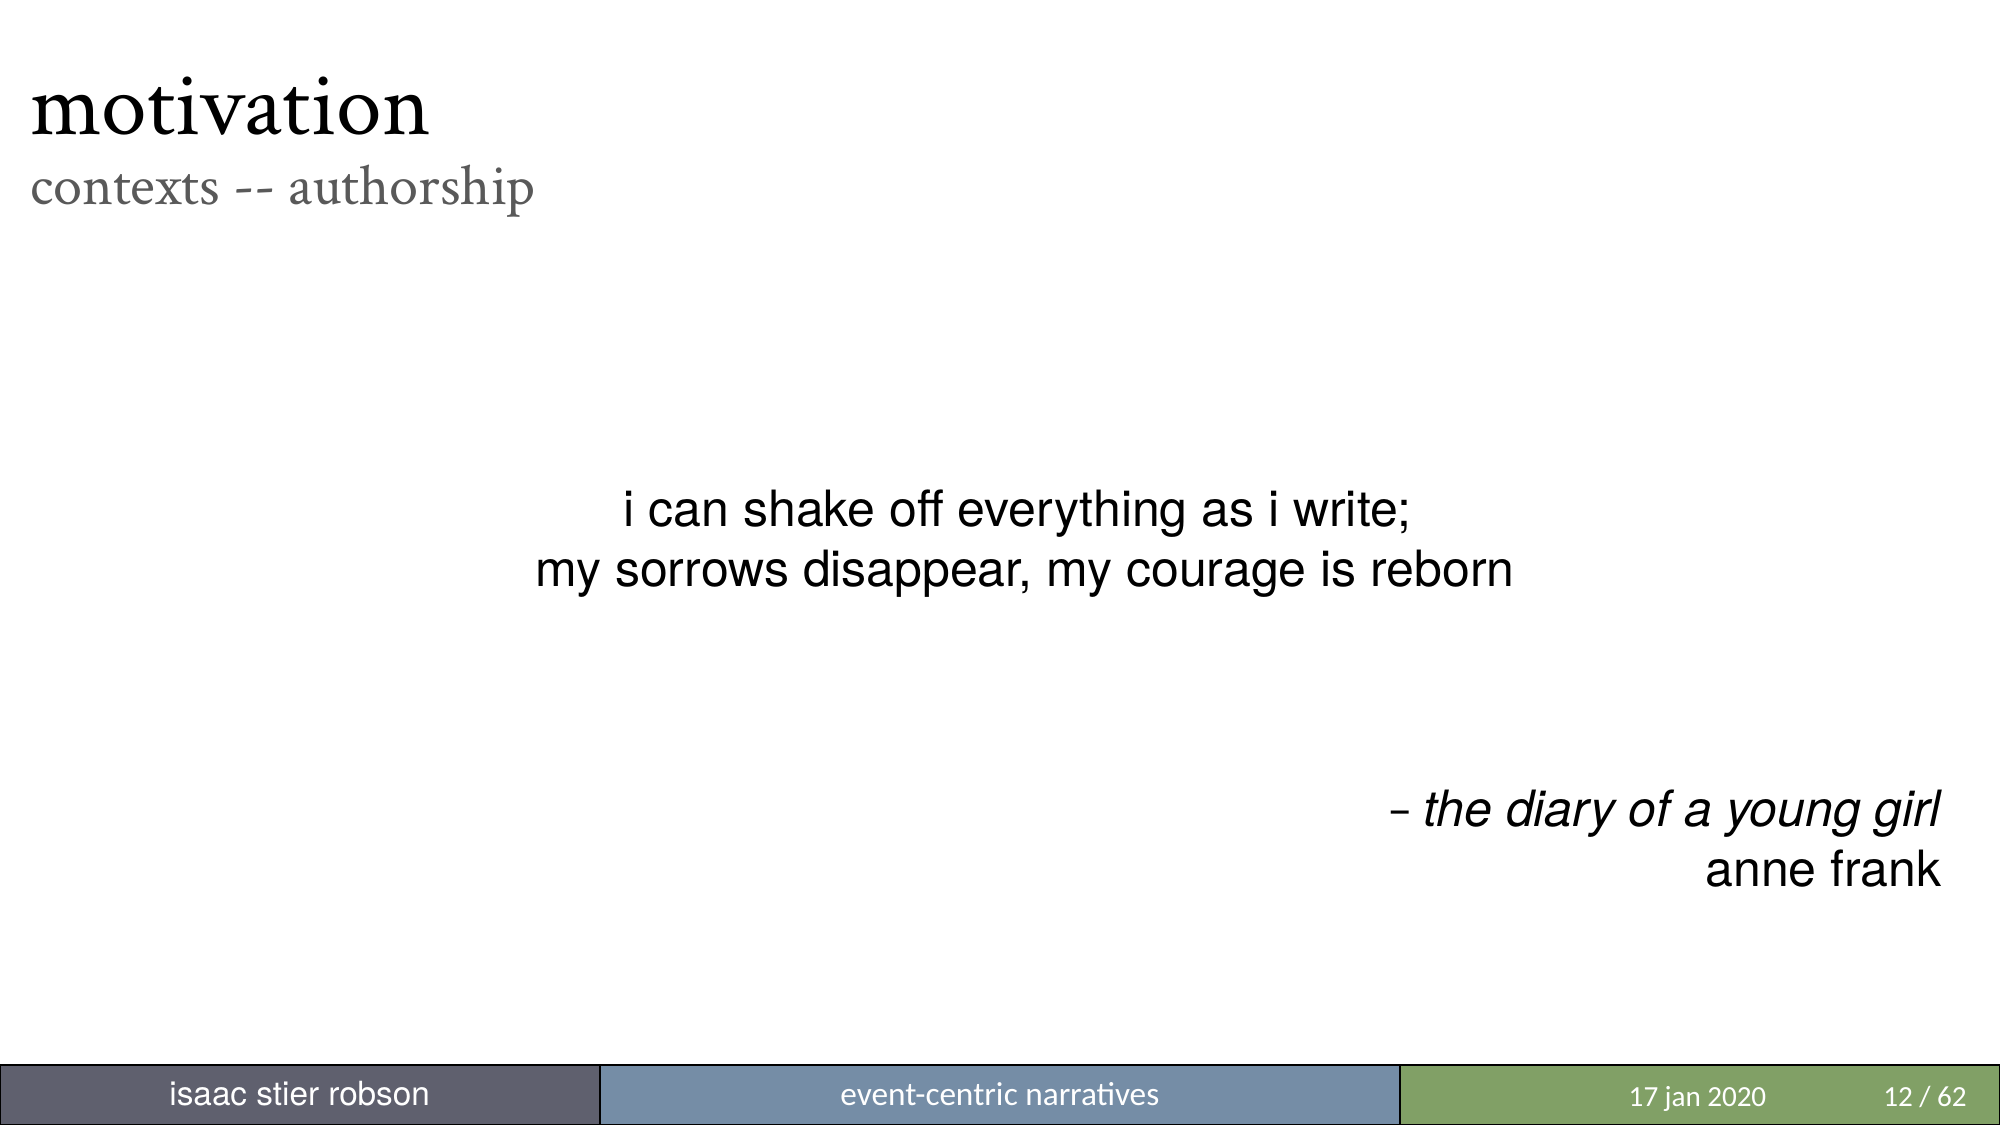

# motivation contexts -- authorship
i can shake off everything as i write;
my sorrows disappear, my courage is reborn

 – the diary of a young girl
anne frank
isaac stier robson
event-centric narratives
   	       17 jan 2020	12 / 62